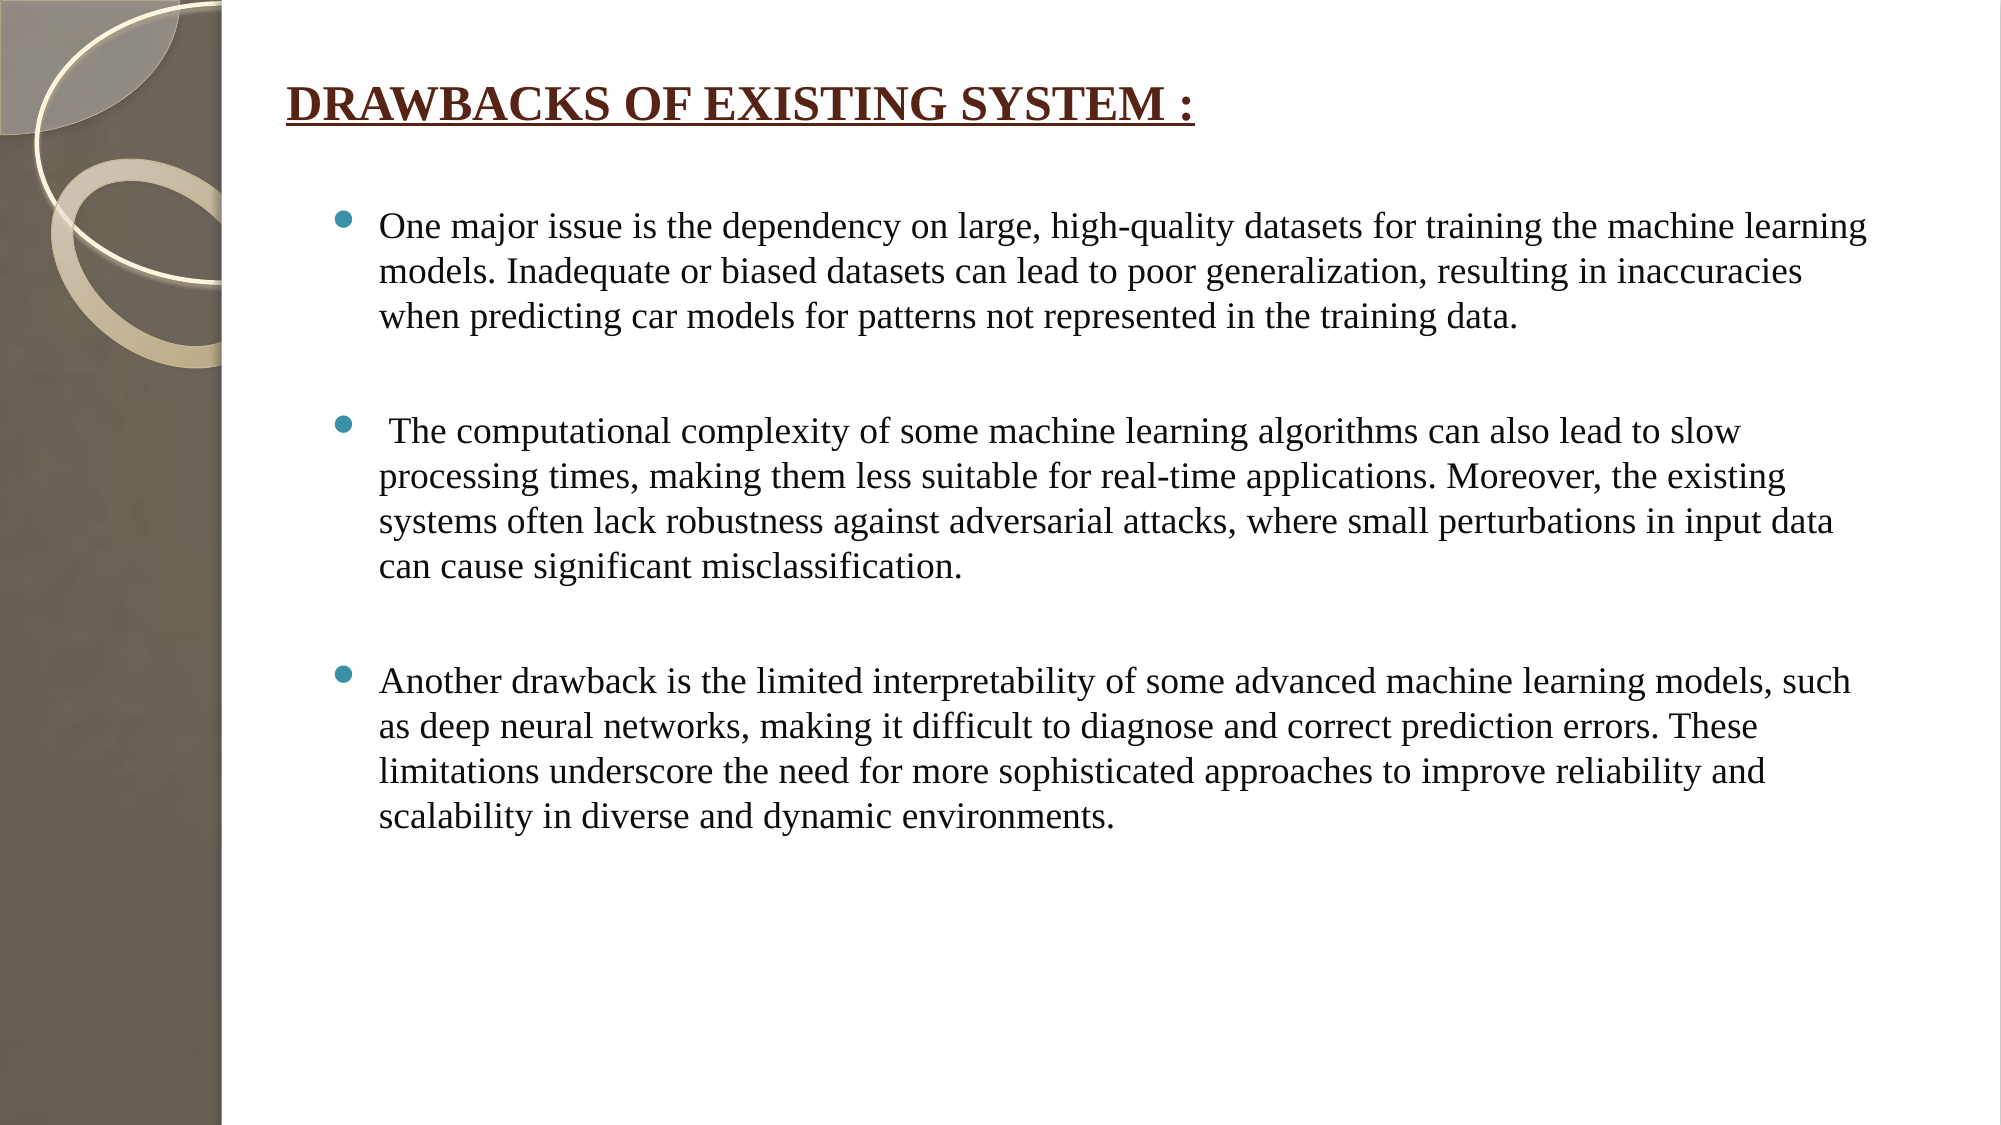

# DRAWBACKS OF EXISTING SYSTEM :

One major issue is the dependency on large, high-quality datasets for training the machine learning models. Inadequate or biased datasets can lead to poor generalization, resulting in inaccuracies when predicting car models for patterns not represented in the training data.

 The computational complexity of some machine learning algorithms can also lead to slow processing times, making them less suitable for real-time applications. Moreover, the existing systems often lack robustness against adversarial attacks, where small perturbations in input data can cause significant misclassification.

Another drawback is the limited interpretability of some advanced machine learning models, such as deep neural networks, making it difficult to diagnose and correct prediction errors. These limitations underscore the need for more sophisticated approaches to improve reliability and scalability in diverse and dynamic environments.